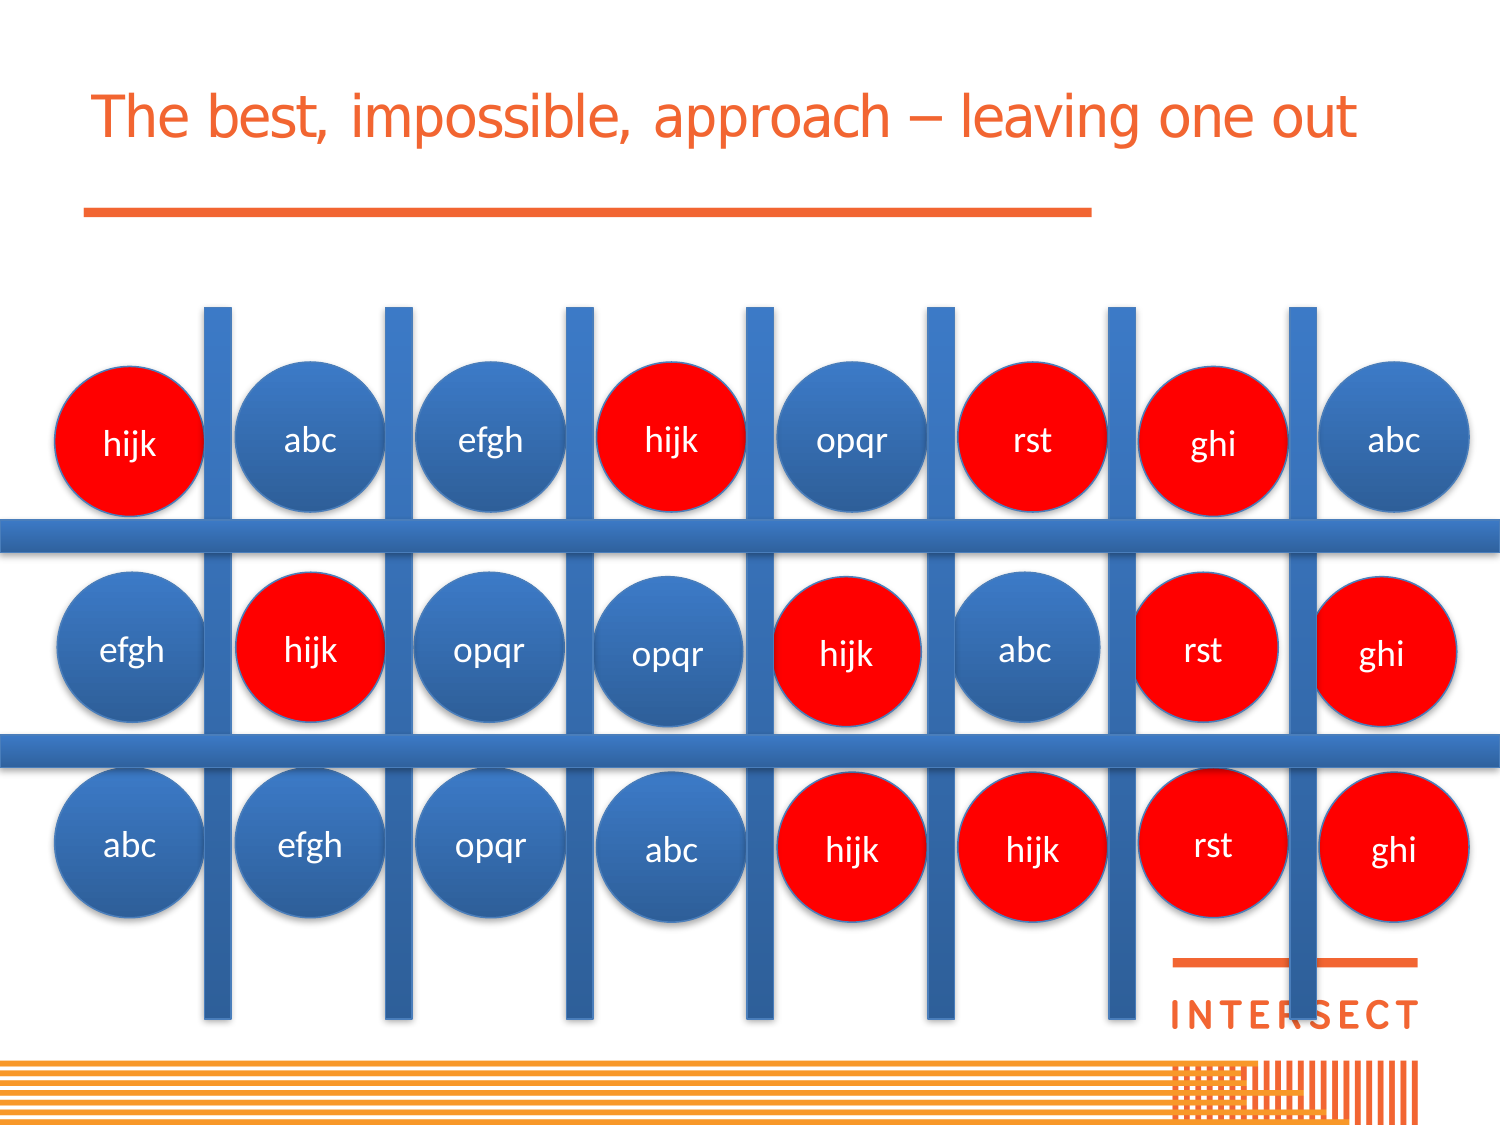

# The best, impossible, approach – leaving one out

abc
efgh
hijk
opqr
rst
abc
hijk
ghi

efgh
hijk
opqr
abc
rst
opqr
hijk
ghi

abc
efgh
opqr
rst
abc
hijk
hijk
ghi